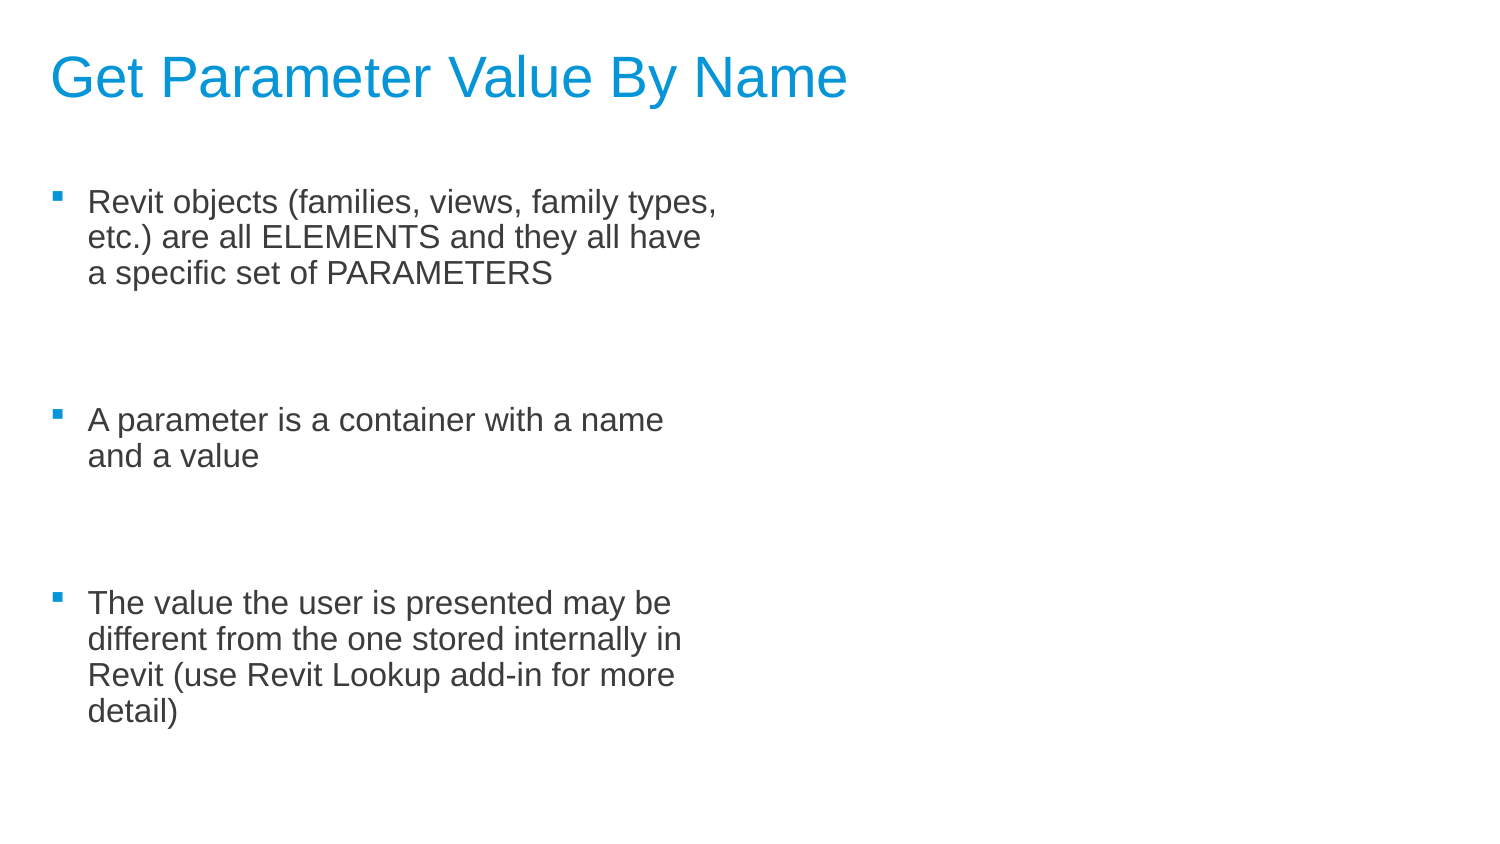

# Get Parameter Value By Name

Revit objects (families, views, family types, etc.) are all ELEMENTS and they all have a specific set of PARAMETERS

A parameter is a container with a name and a value

The value the user is presented may be different from the one stored internally in Revit (use Revit Lookup add-in for more detail)